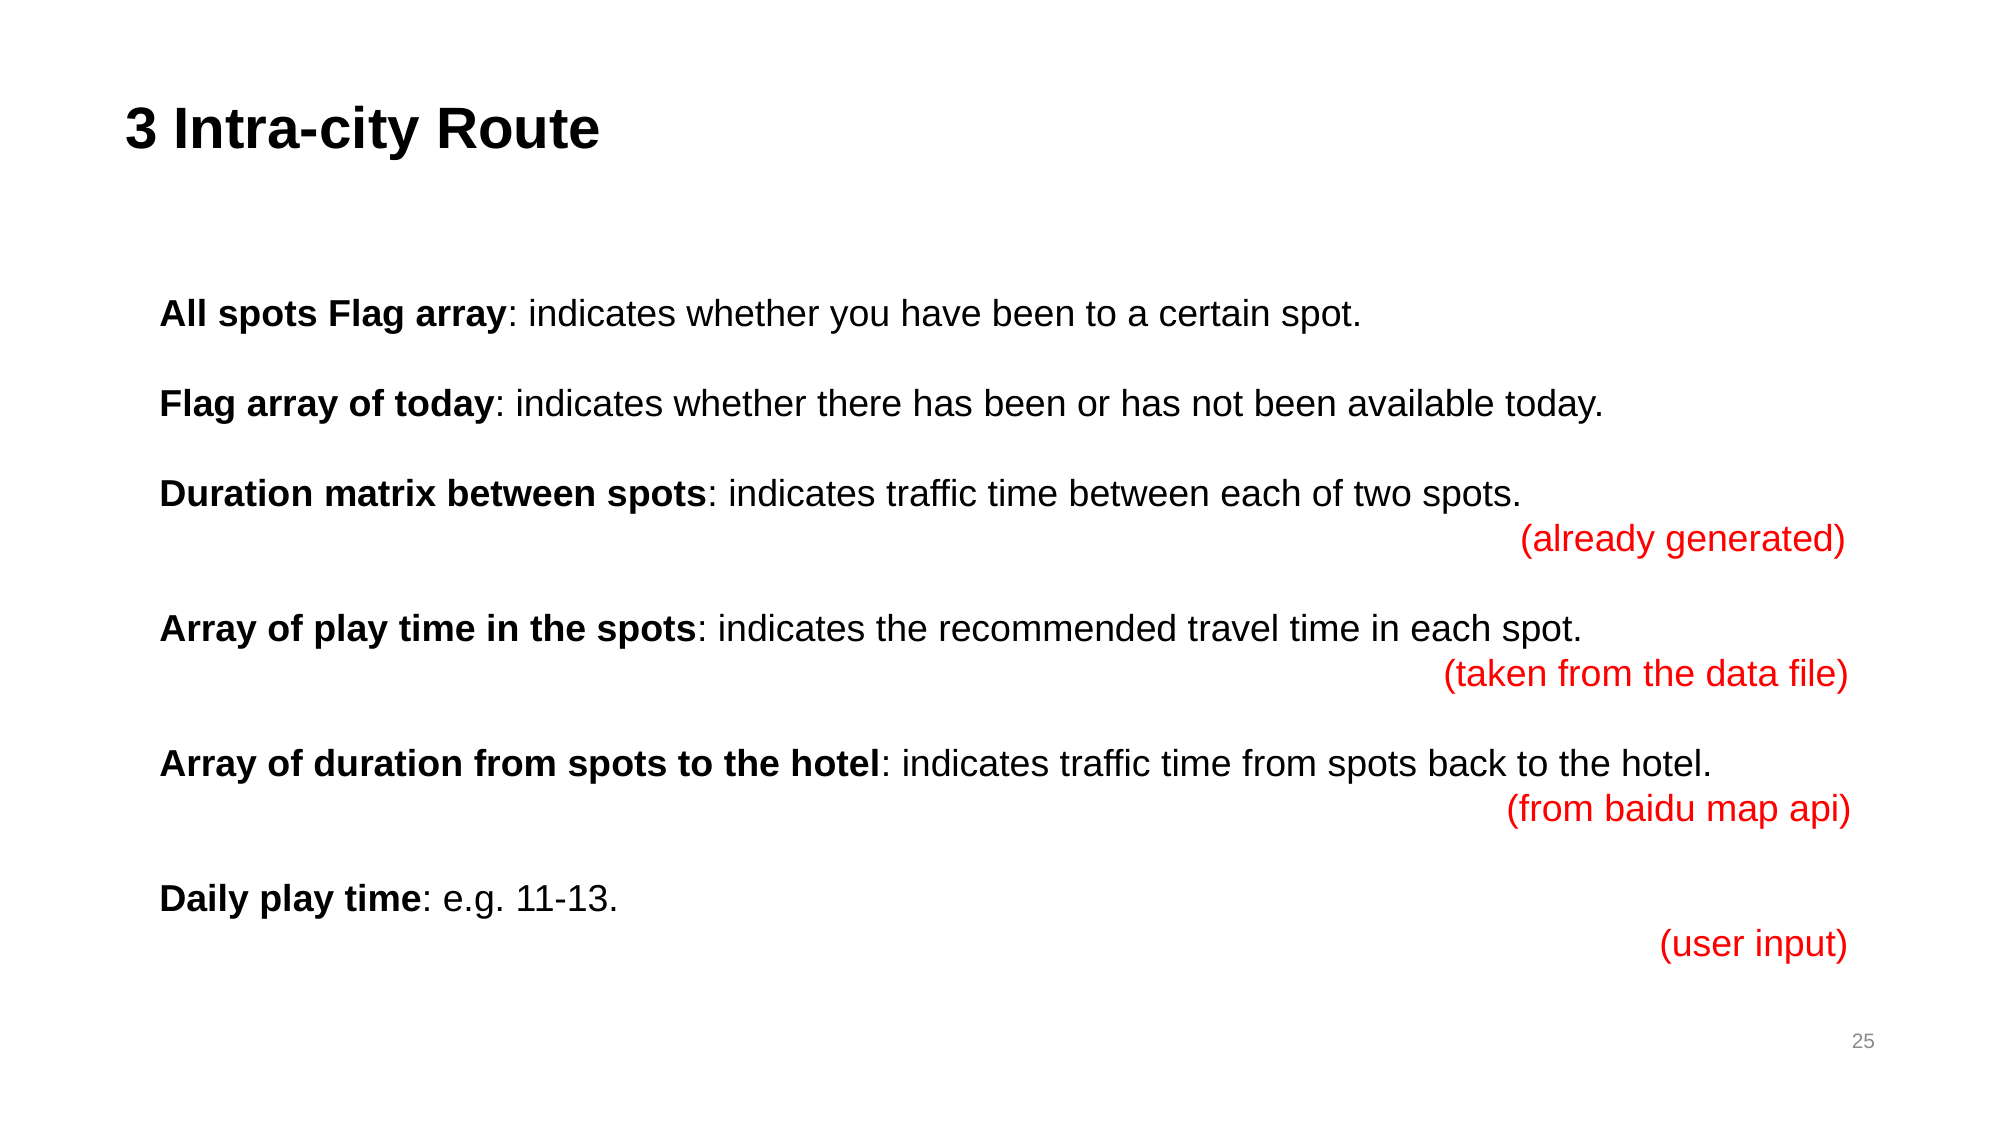

# 3 Intra-city Route
All spots Flag array: indicates whether you have been to a certain spot.

Flag array of today: indicates whether there has been or has not been available today.

Duration matrix between spots: indicates traffic time between each of two spots.
									 (already generated)

Array of play time in the spots: indicates the recommended travel time in each spot.
								        (taken from the data file)

Array of duration from spots to the hotel: indicates traffic time from spots back to the hotel.
 								              (from baidu map api)

Daily play time: e.g. 11-13.
										(user input)
25